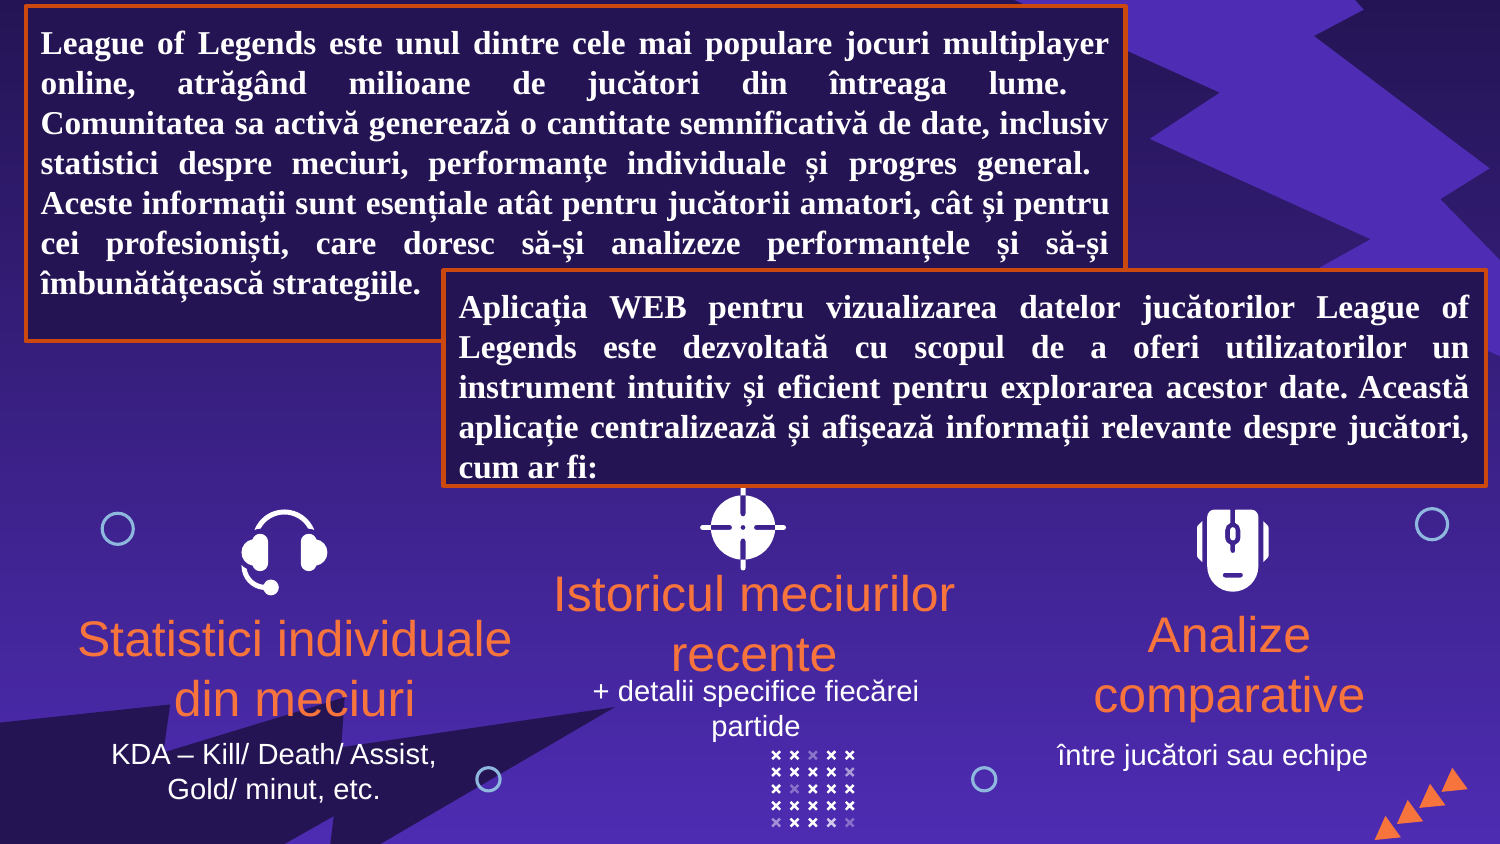

League of Legends este unul dintre cele mai populare jocuri multiplayer online, atrăgând milioane de jucători din întreaga lume.
Comunitatea sa activă generează o cantitate semnificativă de date, inclusiv statistici despre meciuri, performanțe individuale și progres general.
Aceste informații sunt esențiale atât pentru jucătorii amatori, cât și pentru cei profesioniști, care doresc să-și analizeze performanțele și să-și îmbunătățească strategiile.
Aplicația WEB pentru vizualizarea datelor jucătorilor League of Legends este dezvoltată cu scopul de a oferi utilizatorilor un instrument intuitiv și eficient pentru explorarea acestor date. Această aplicație centralizează și afișează informații relevante despre jucători, cum ar fi:

Istoricul meciurilor recente
Analize comparative
# Statistici individuale din meciuri
+ detalii specifice fiecărei partide
între jucători sau echipe
KDA – Kill/ Death/ Assist, Gold/ minut, etc.